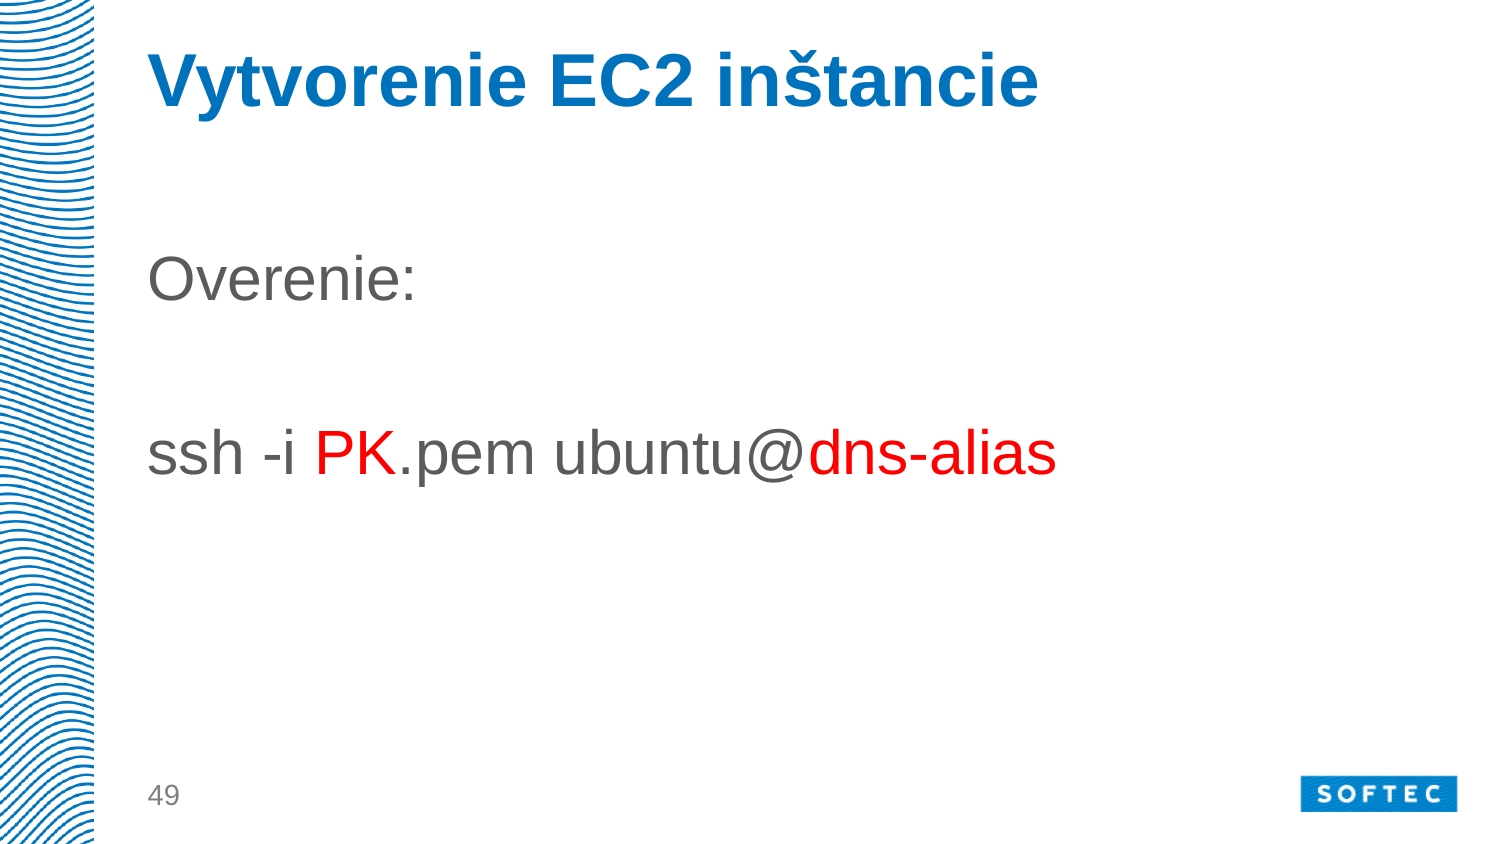

# Vytvorenie EC2 inštancie

Overenie:

ssh -i PK.pem ubuntu@dns-alias